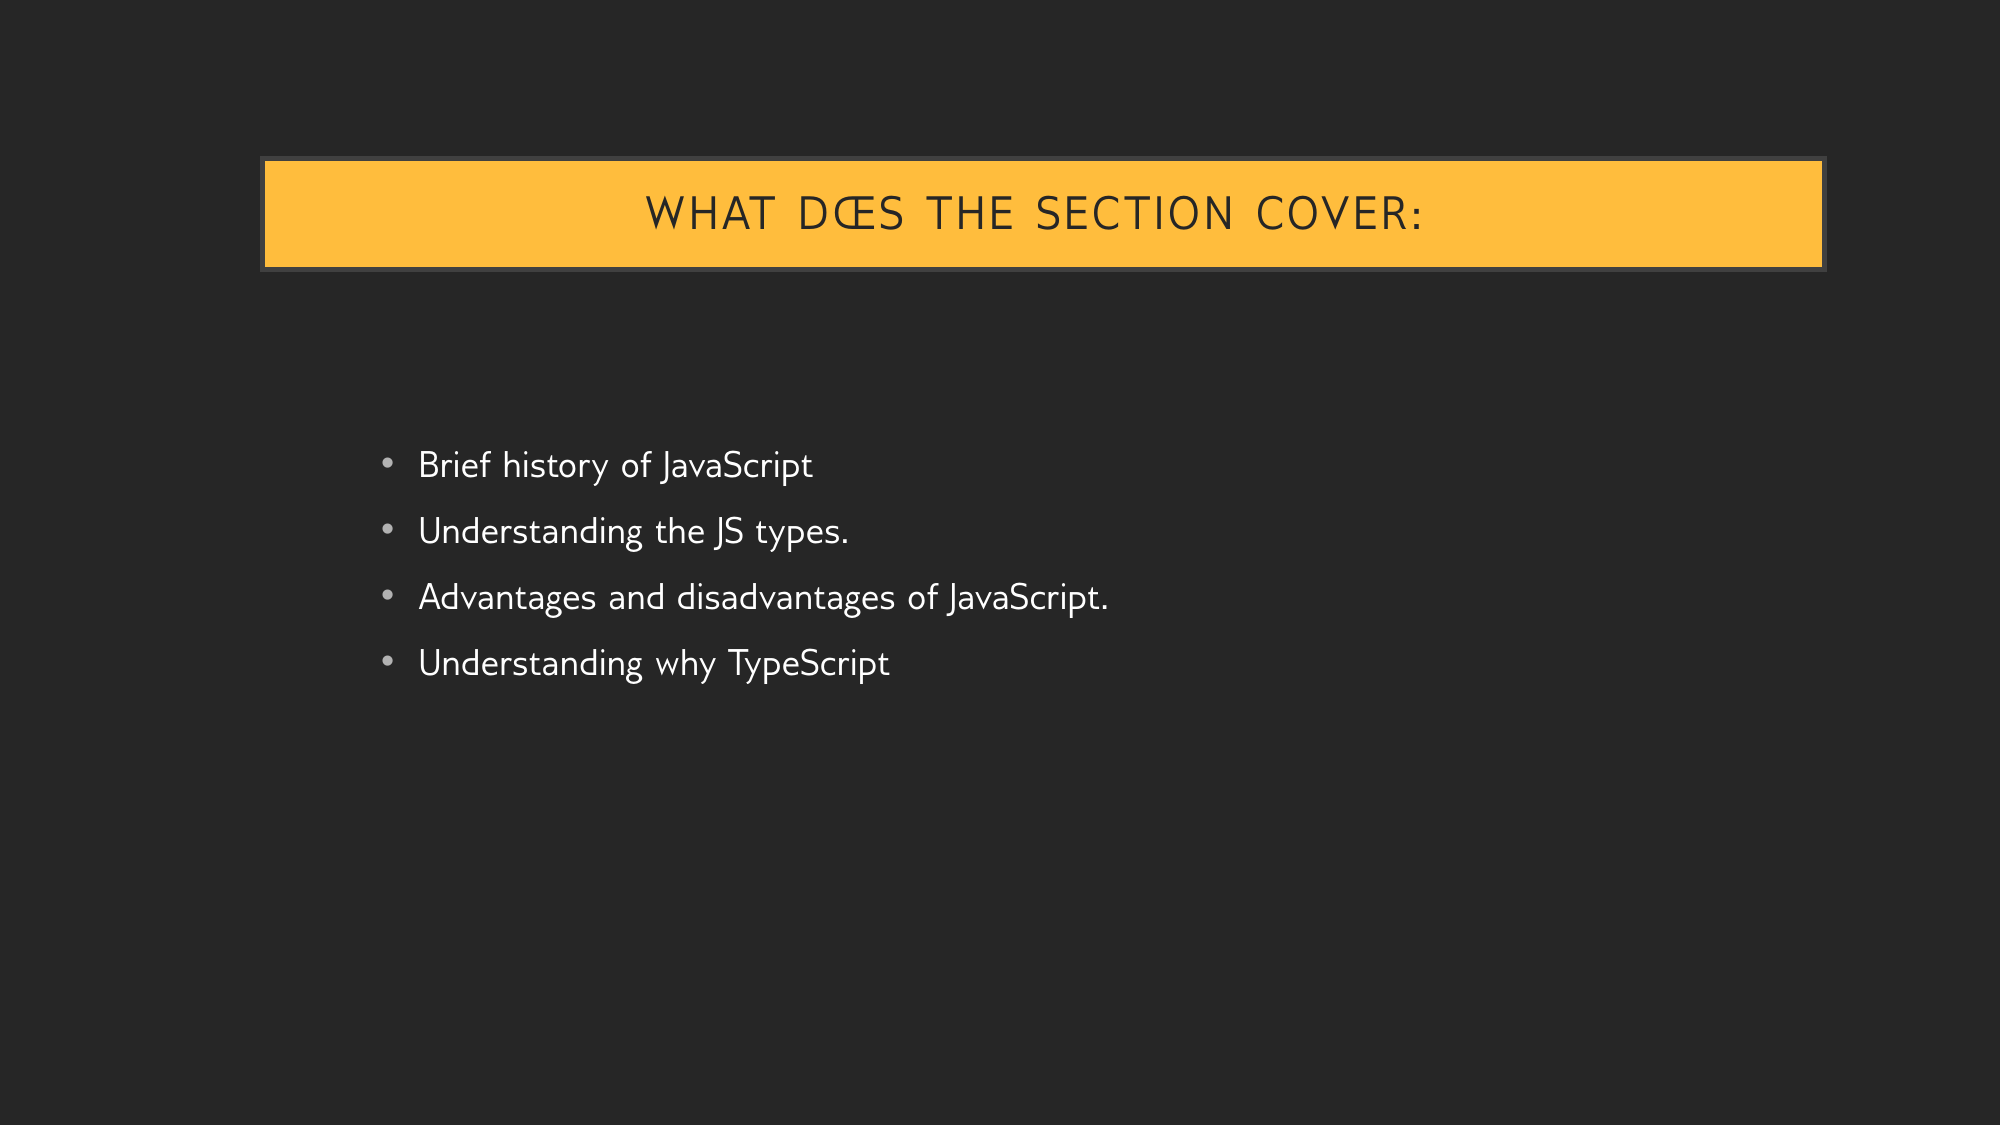

# What does the section cover:
Brief history of JavaScript
Understanding the JS types.
Advantages and disadvantages of JavaScript.
Understanding why TypeScript